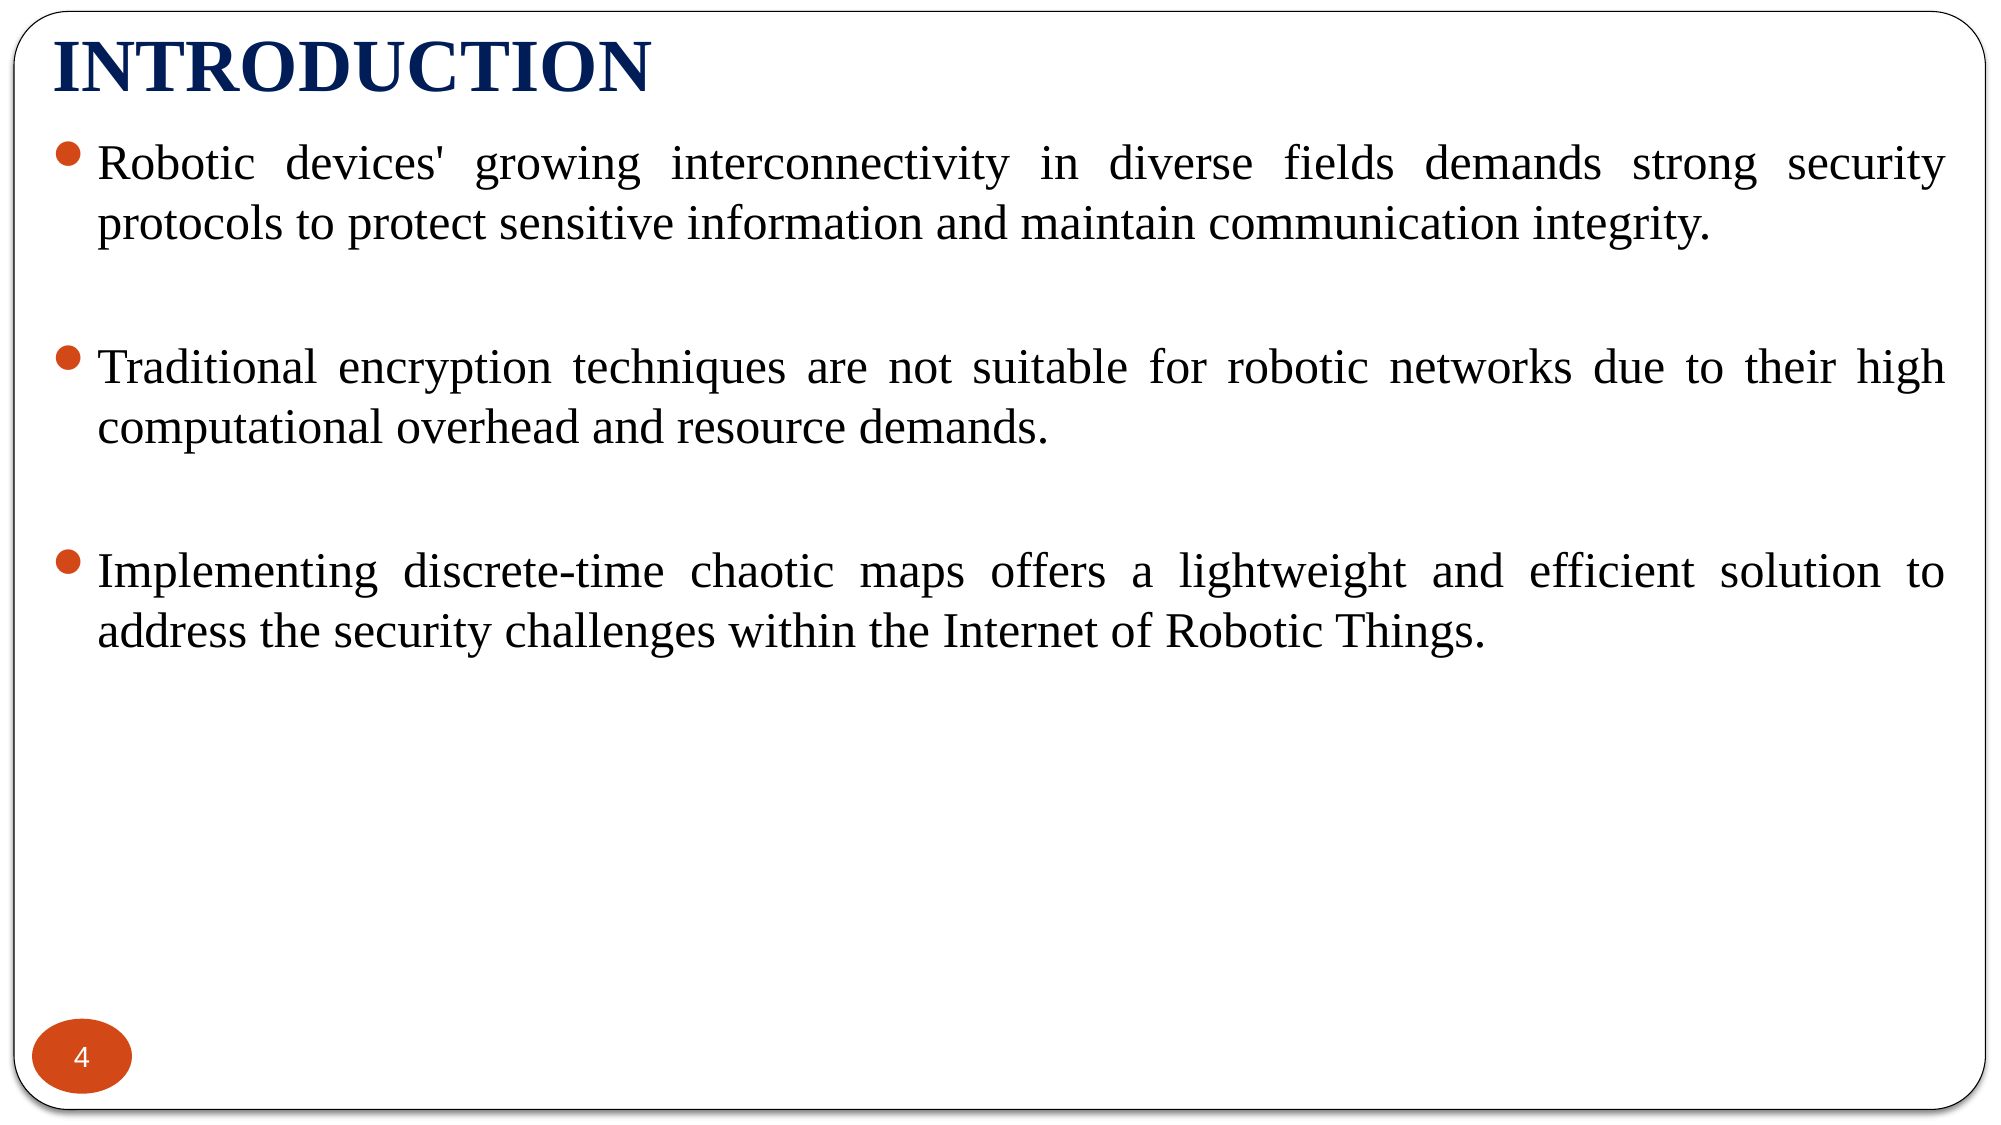

# INTRODUCTION
Robotic devices' growing interconnectivity in diverse fields demands strong security protocols to protect sensitive information and maintain communication integrity.

Traditional encryption techniques are not suitable for robotic networks due to their high computational overhead and resource demands.

Implementing discrete-time chaotic maps offers a lightweight and efficient solution to address the security challenges within the Internet of Robotic Things.

4